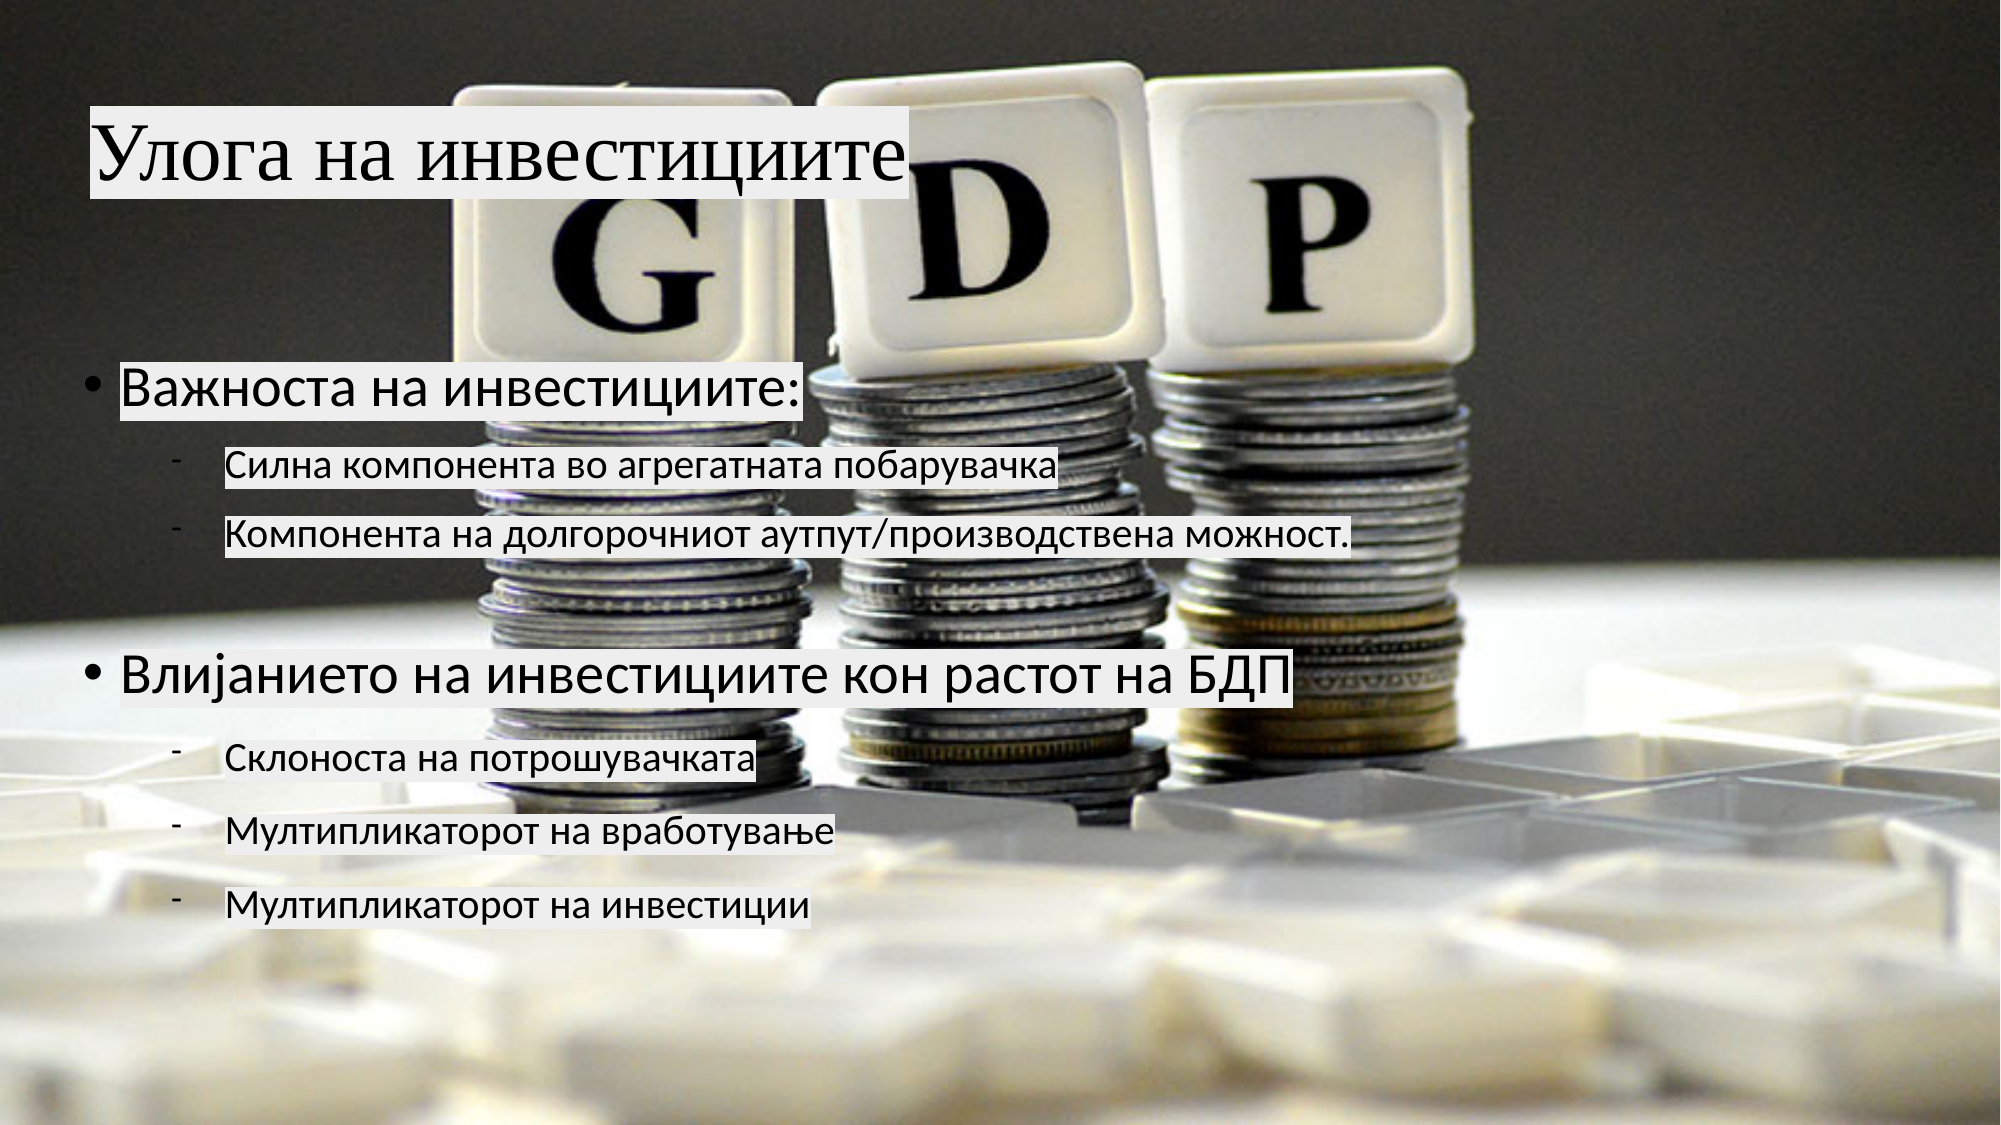

Улога на инвестициите
Важноста на инвестициите:
Силна компонента во агрегатната побарувачка
Компонента на долгорочниот аутпут/производствена можност.

Влијанието на инвестициите кон растот на БДП
Склоноста на потрошувачката
Мултипликаторот на вработување
Мултипликаторот на инвестиции